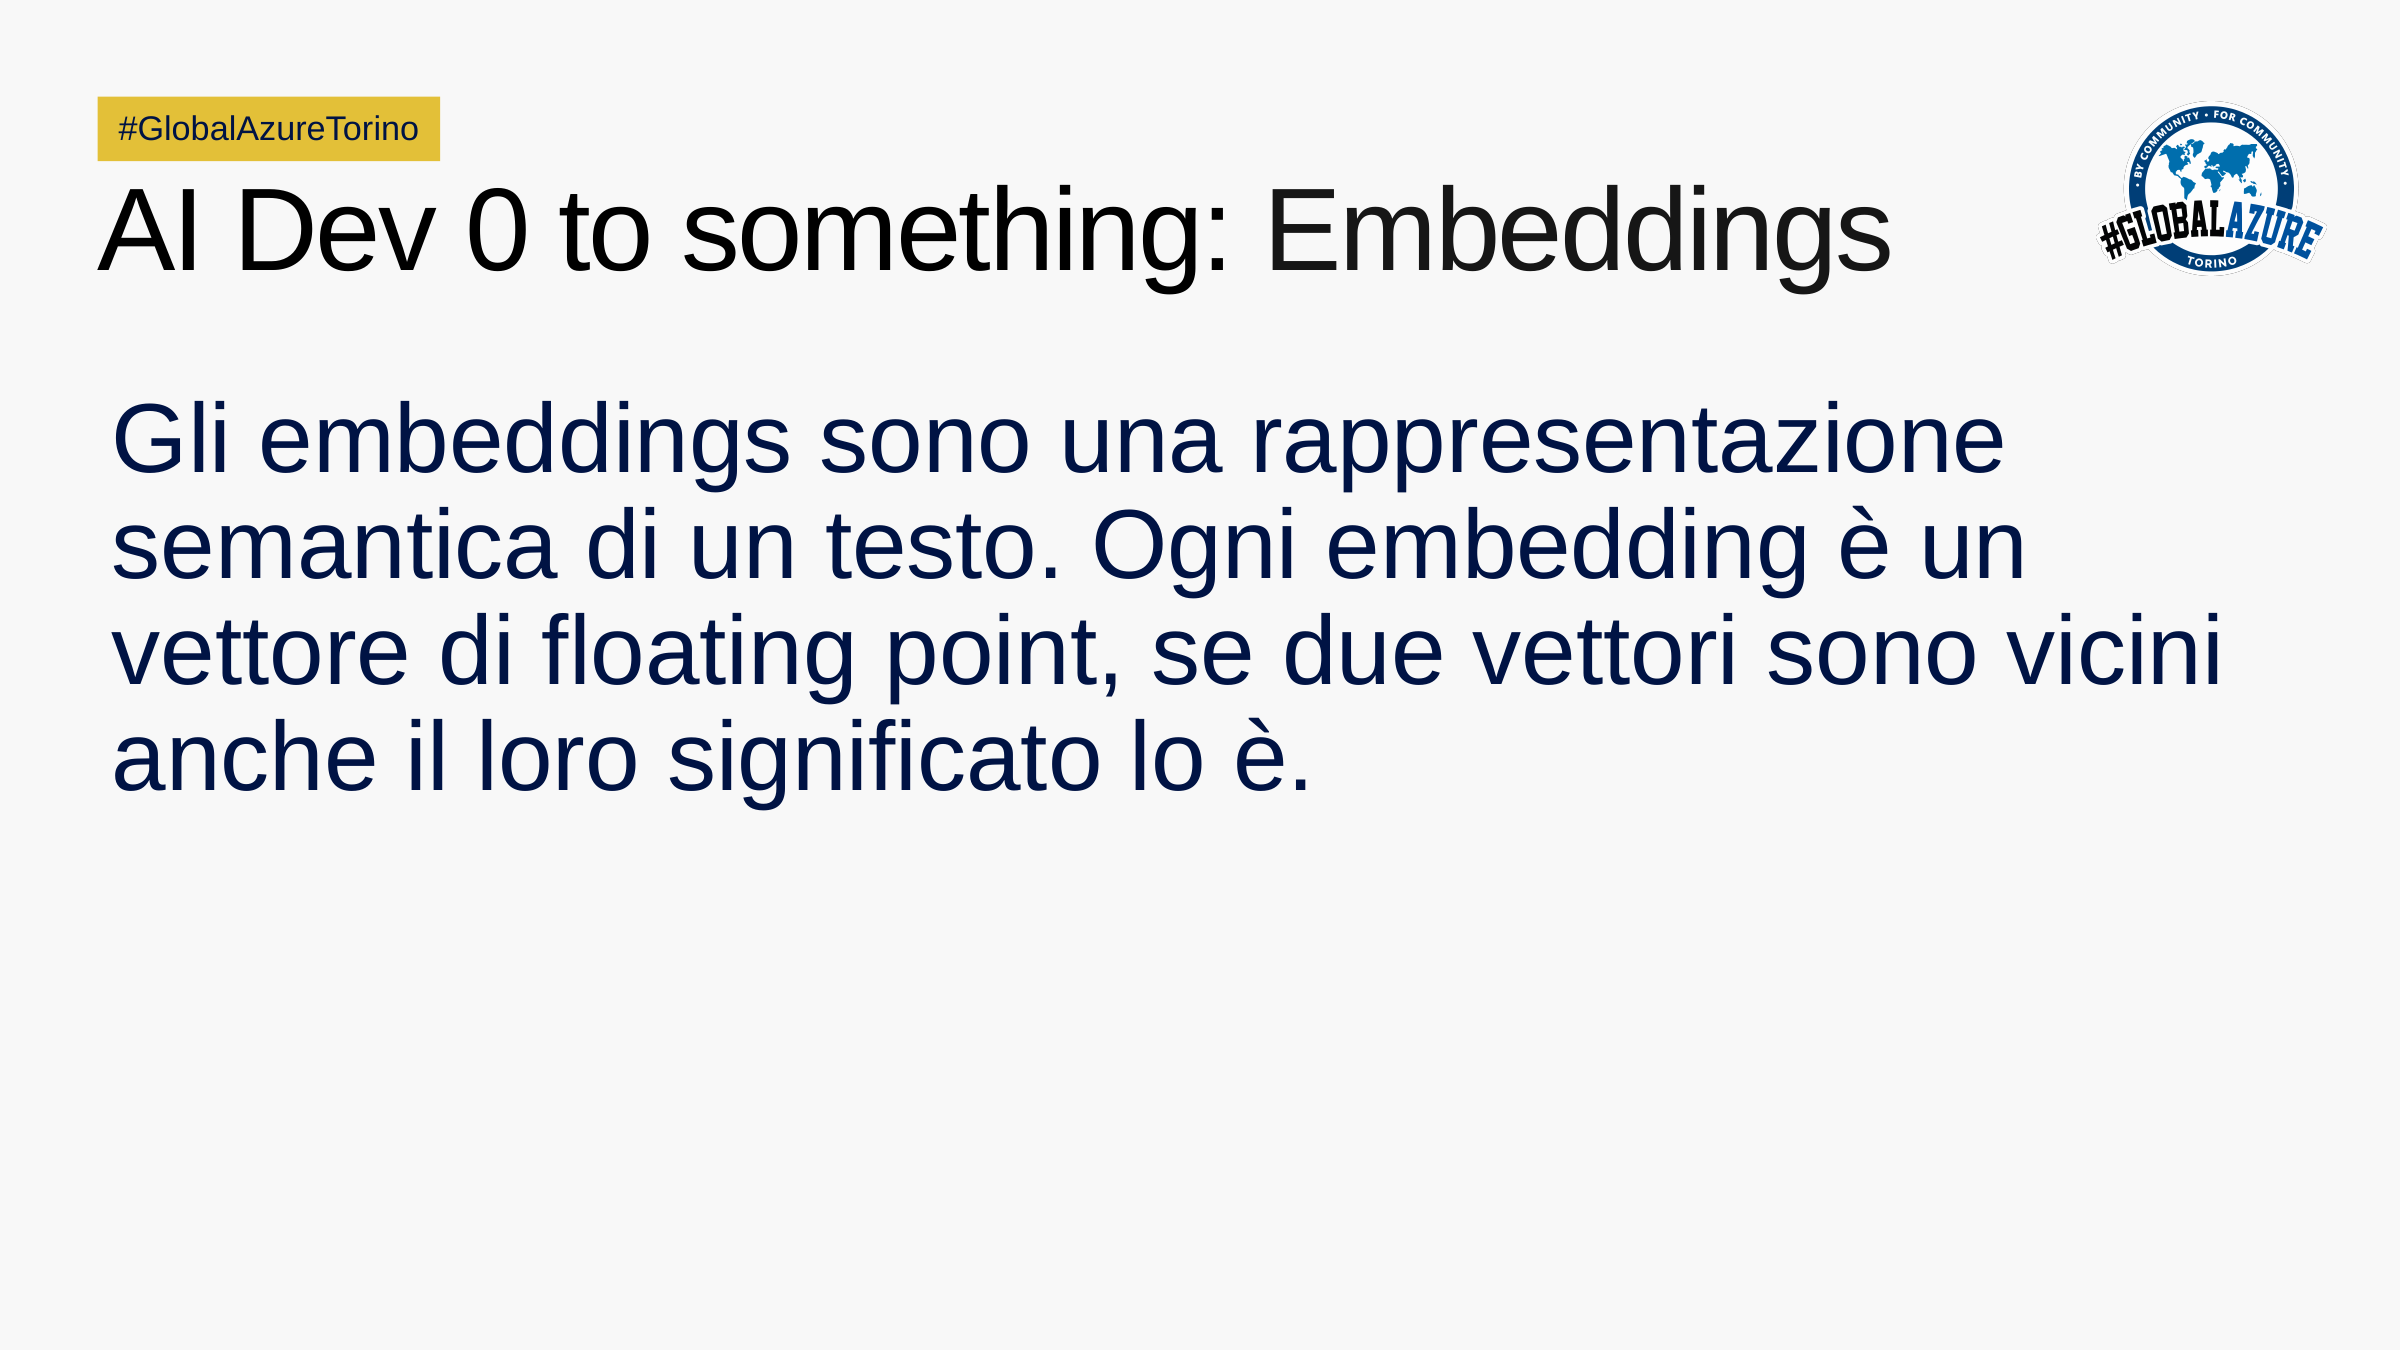

# AI Dev 0 to something: Embeddings
Gli embeddings sono una rappresentazione semantica di un testo. Ogni embedding è un vettore di floating point, se due vettori sono vicini anche il loro significato lo è.